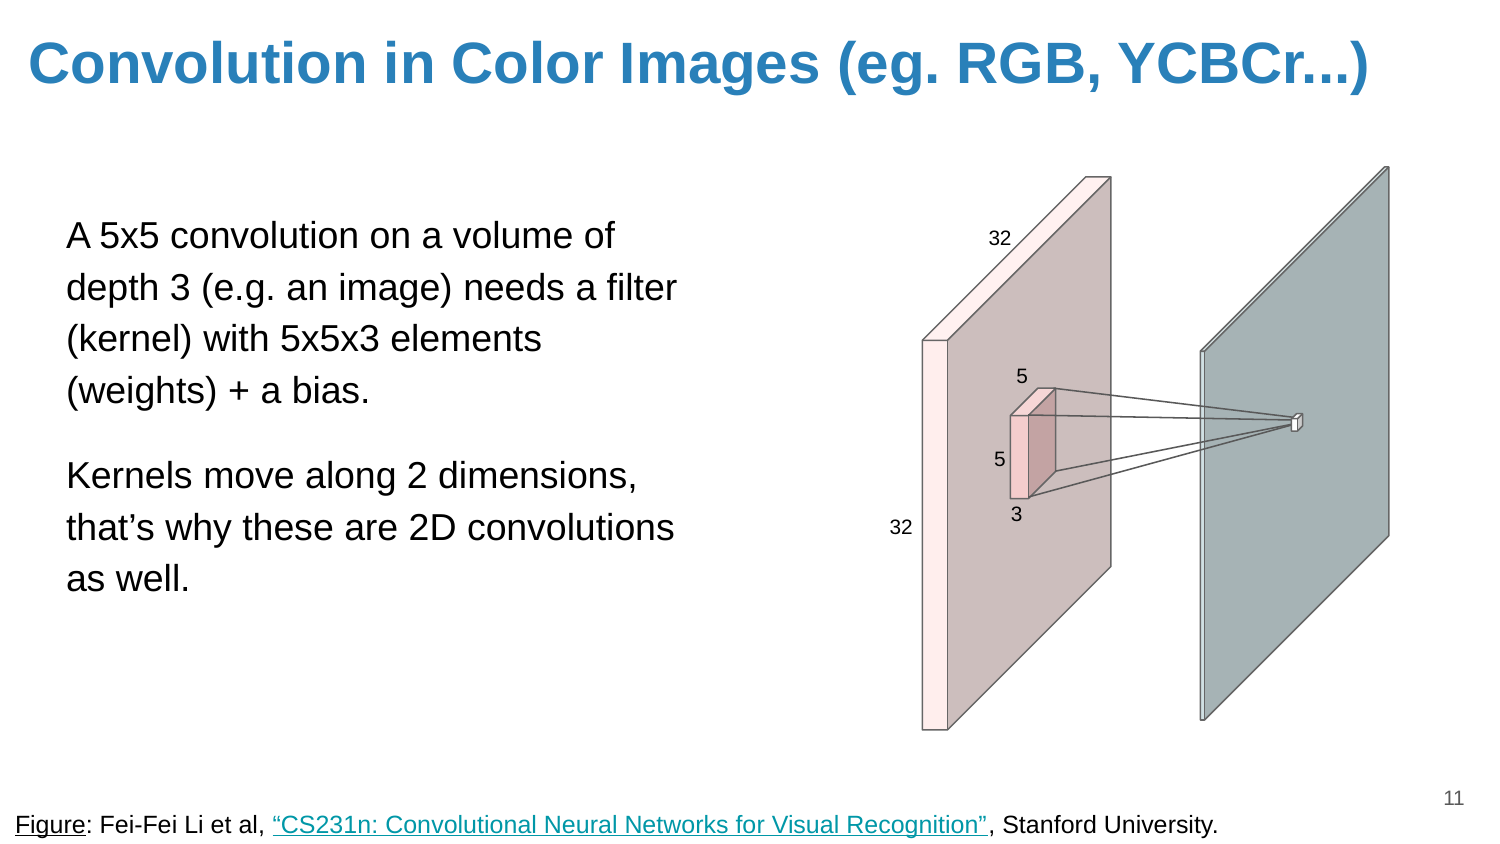

# Convolution in Color Images (eg. RGB, YCBCr...)

A 5x5 convolution on a volume of depth 3 (e.g. an image) needs a filter (kernel) with 5x5x3 elements (weights) + a bias.
Kernels move along 2 dimensions, that’s why these are 2D convolutions as well.

32
5

5
3
32
11
Figure: Fei-Fei Li et al, “CS231n: Convolutional Neural Networks for Visual Recognition”, Stanford University.